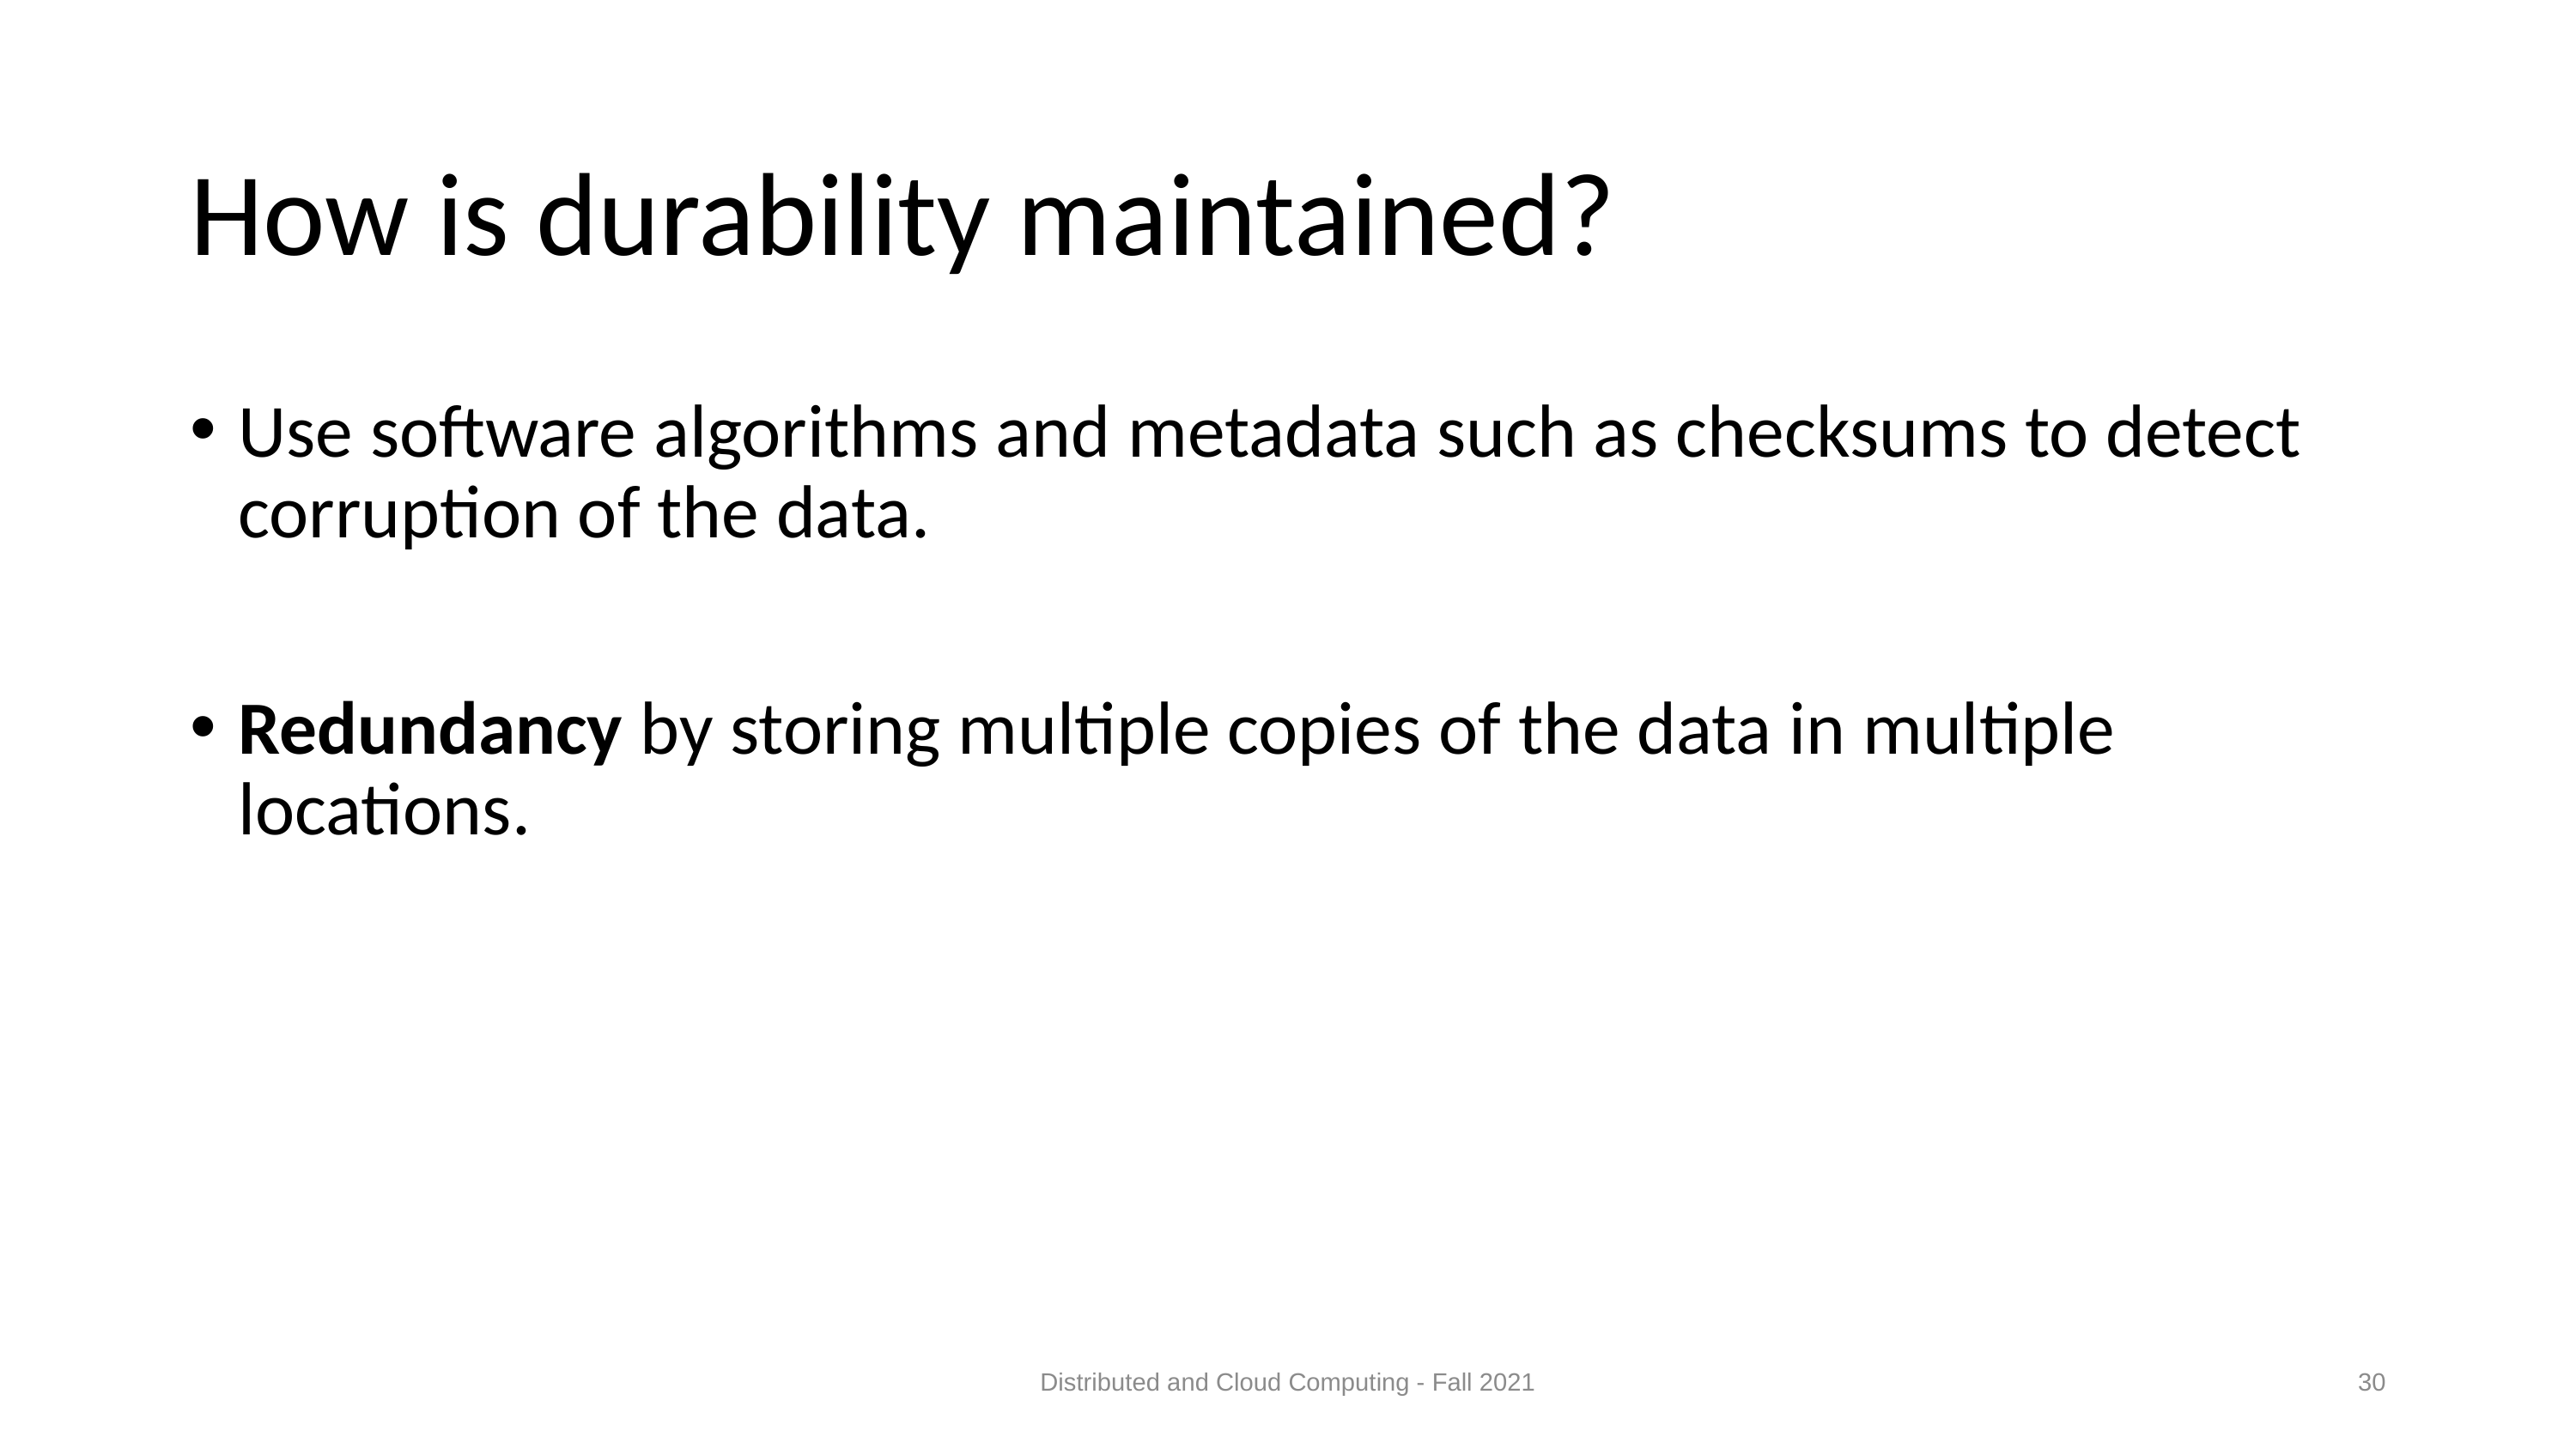

# How is durability maintained?
Use software algorithms and metadata such as checksums to detect corruption of the data.

Redundancy by storing multiple copies of the data in multiple locations.
Distributed and Cloud Computing - Fall 2021
30